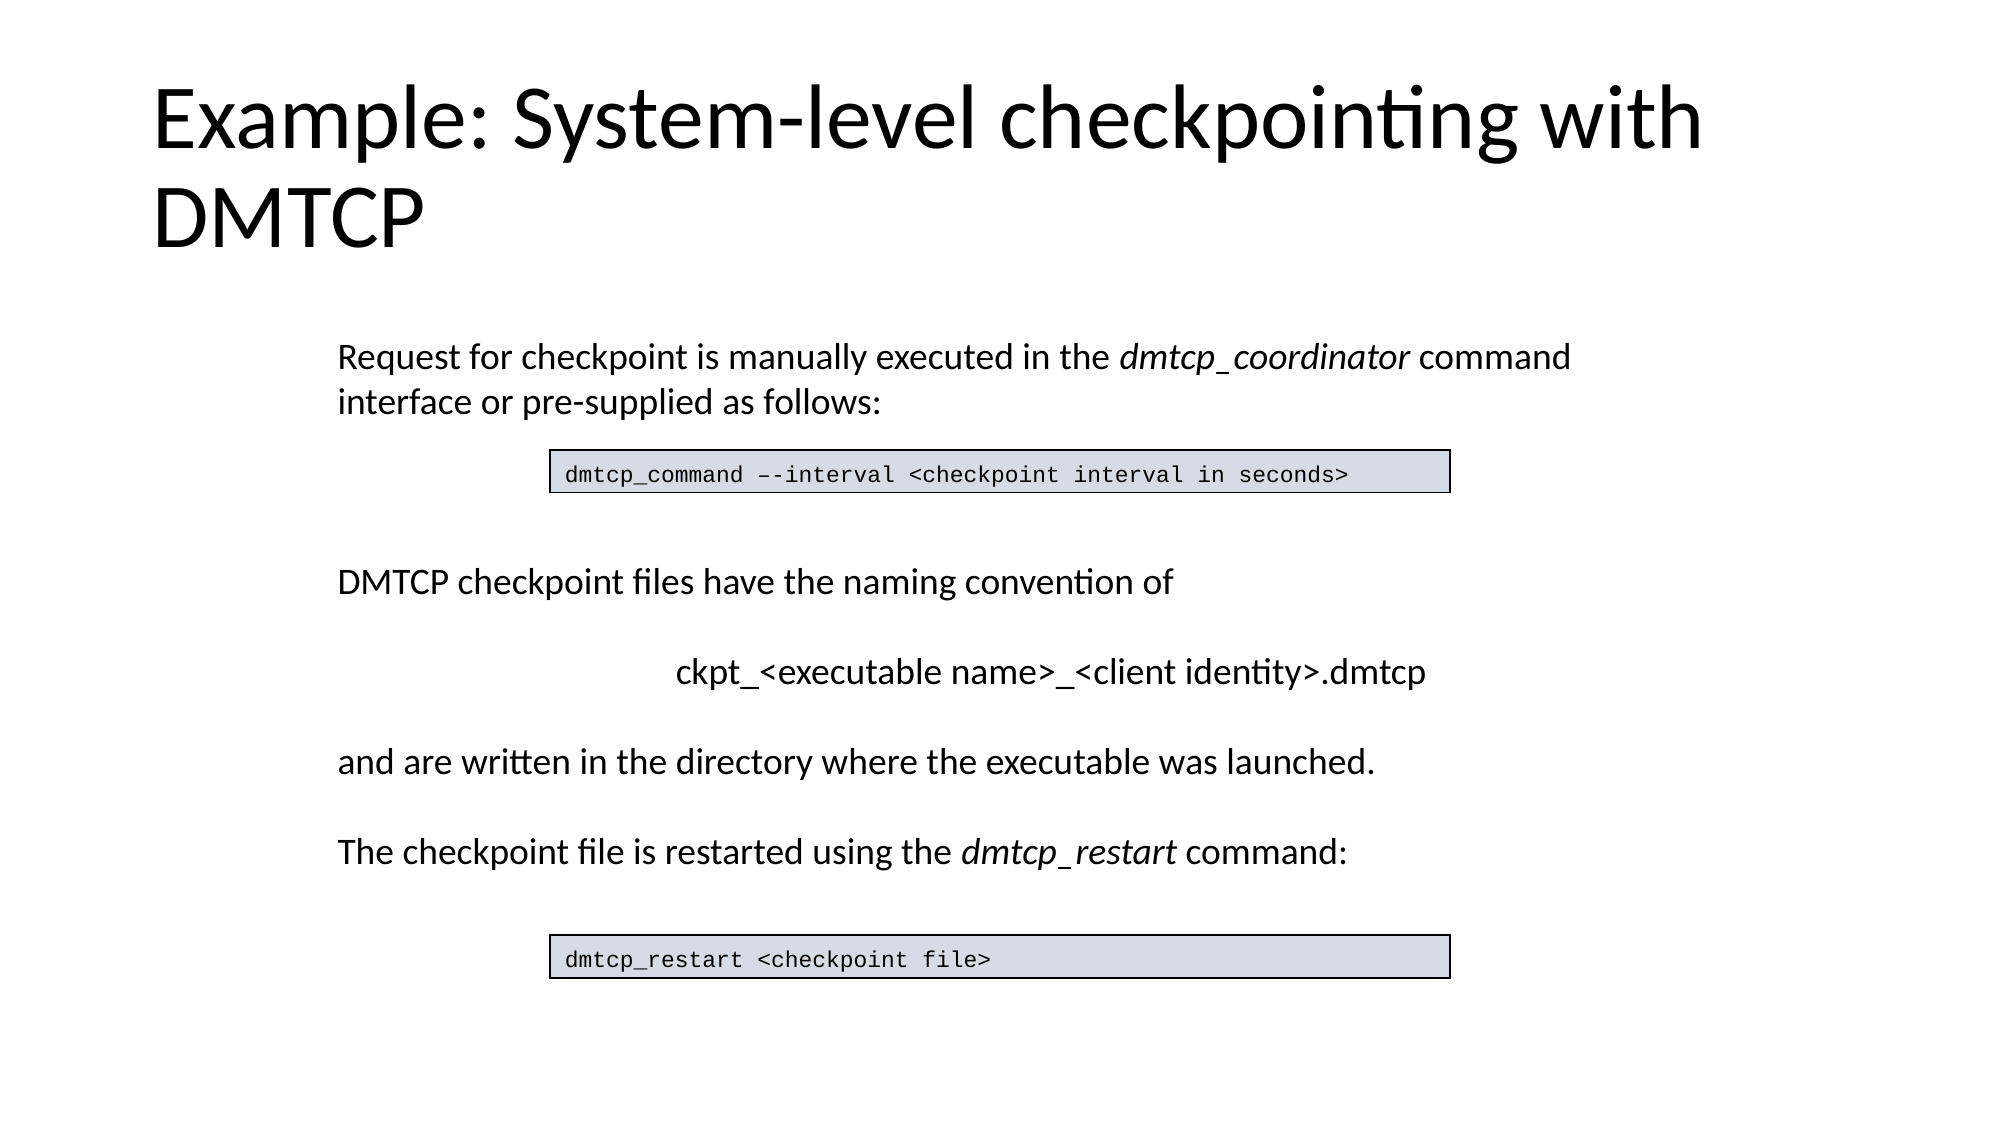

# Example: System-level checkpointing with DMTCP
Request for checkpoint is manually executed in the dmtcp_coordinator command interface or pre-supplied as follows:

DMTCP checkpoint files have the naming convention of

         ckpt_<executable name>_<client identity>.dmtcp

and are written in the directory where the executable was launched.

The checkpoint file is restarted using the dmtcp_restart command:
dmtcp_command –-interval <checkpoint interval in seconds>

dmtcp_restart <checkpoint file>